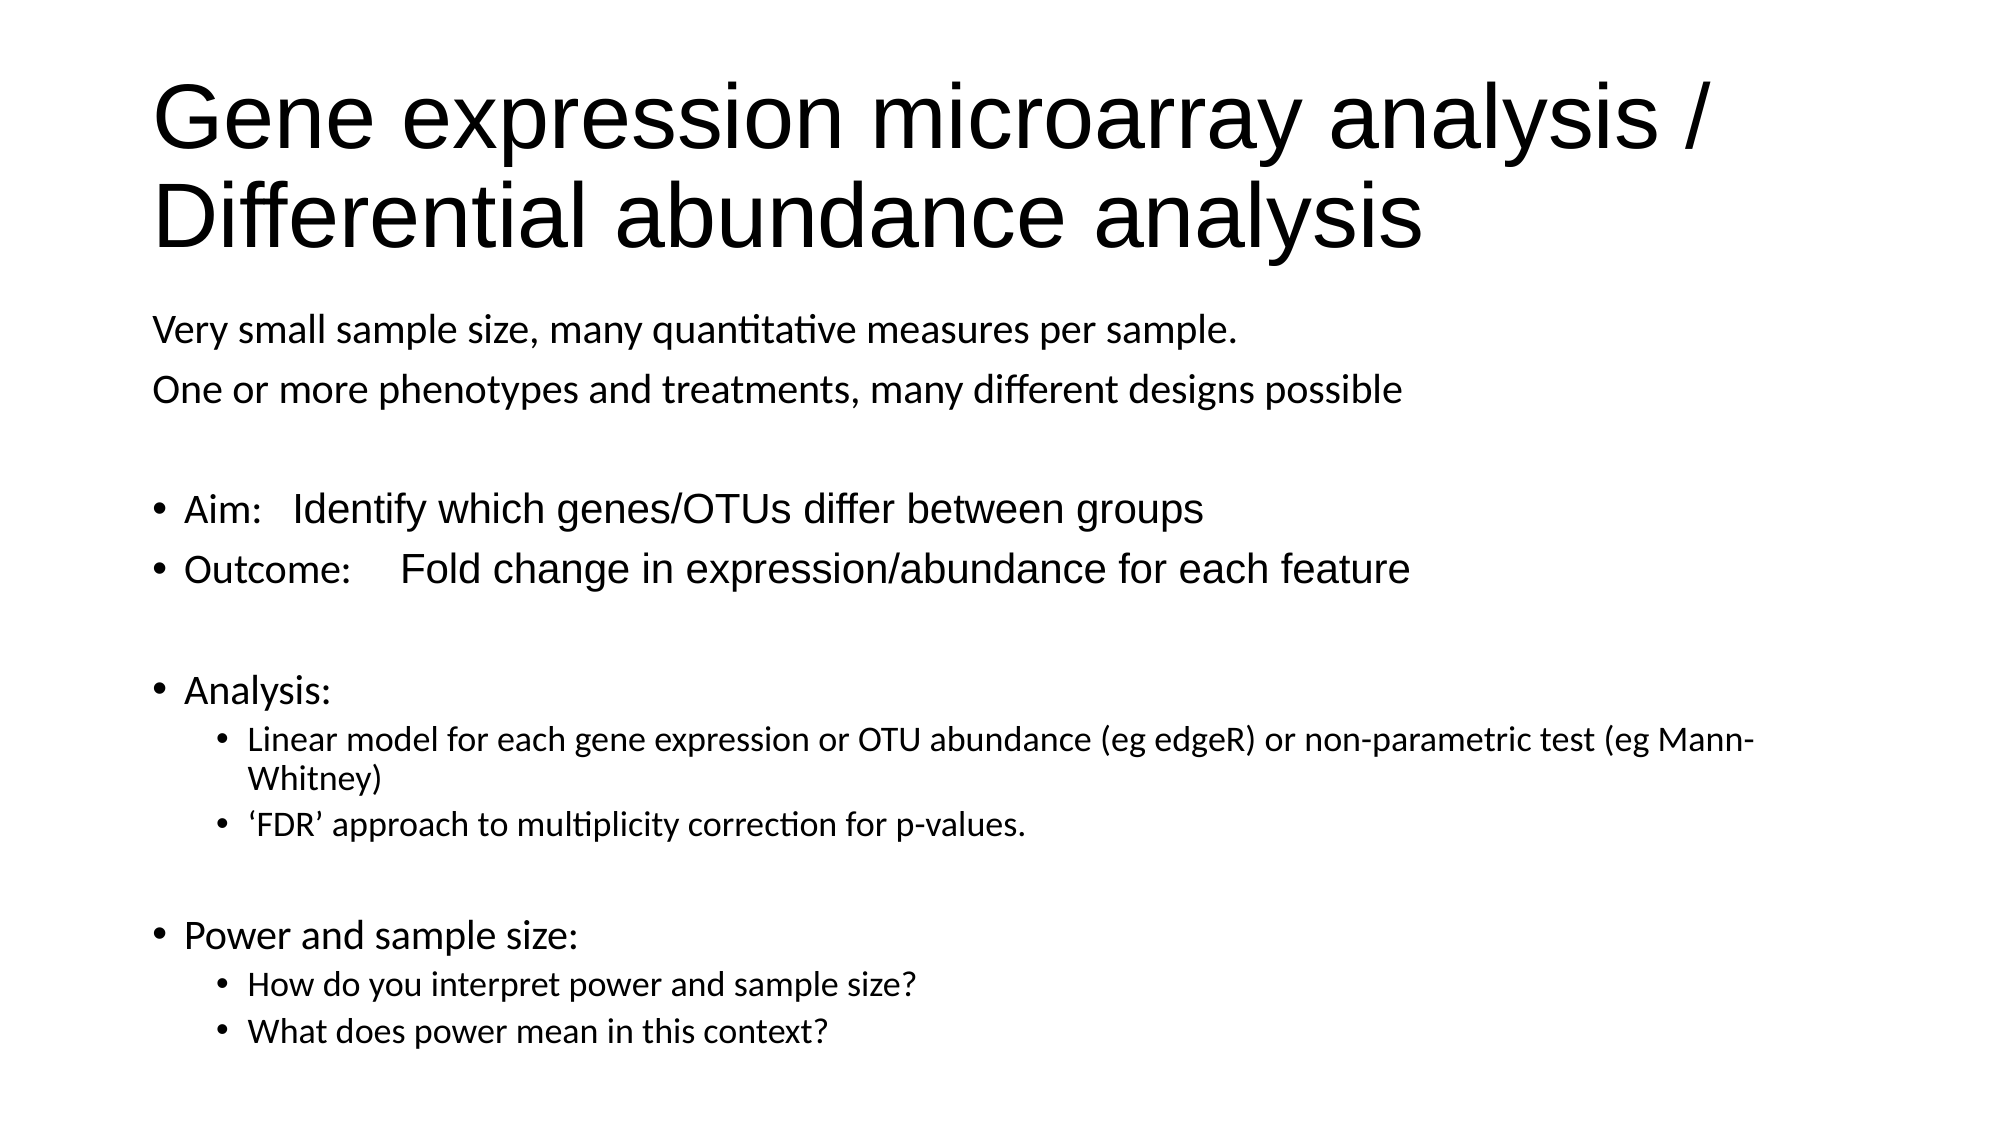

# Gene expression microarray analysis / Differential abundance analysis
Very small sample size, many quantitative measures per sample.
One or more phenotypes and treatments, many different designs possible

Aim:		Identify which genes/OTUs differ between groups
Outcome:	Fold change in expression/abundance for each feature

Analysis:
Linear model for each gene expression or OTU abundance (eg edgeR) or non-parametric test (eg Mann-Whitney)
‘FDR’ approach to multiplicity correction for p-values.

Power and sample size:
How do you interpret power and sample size?
What does power mean in this context?